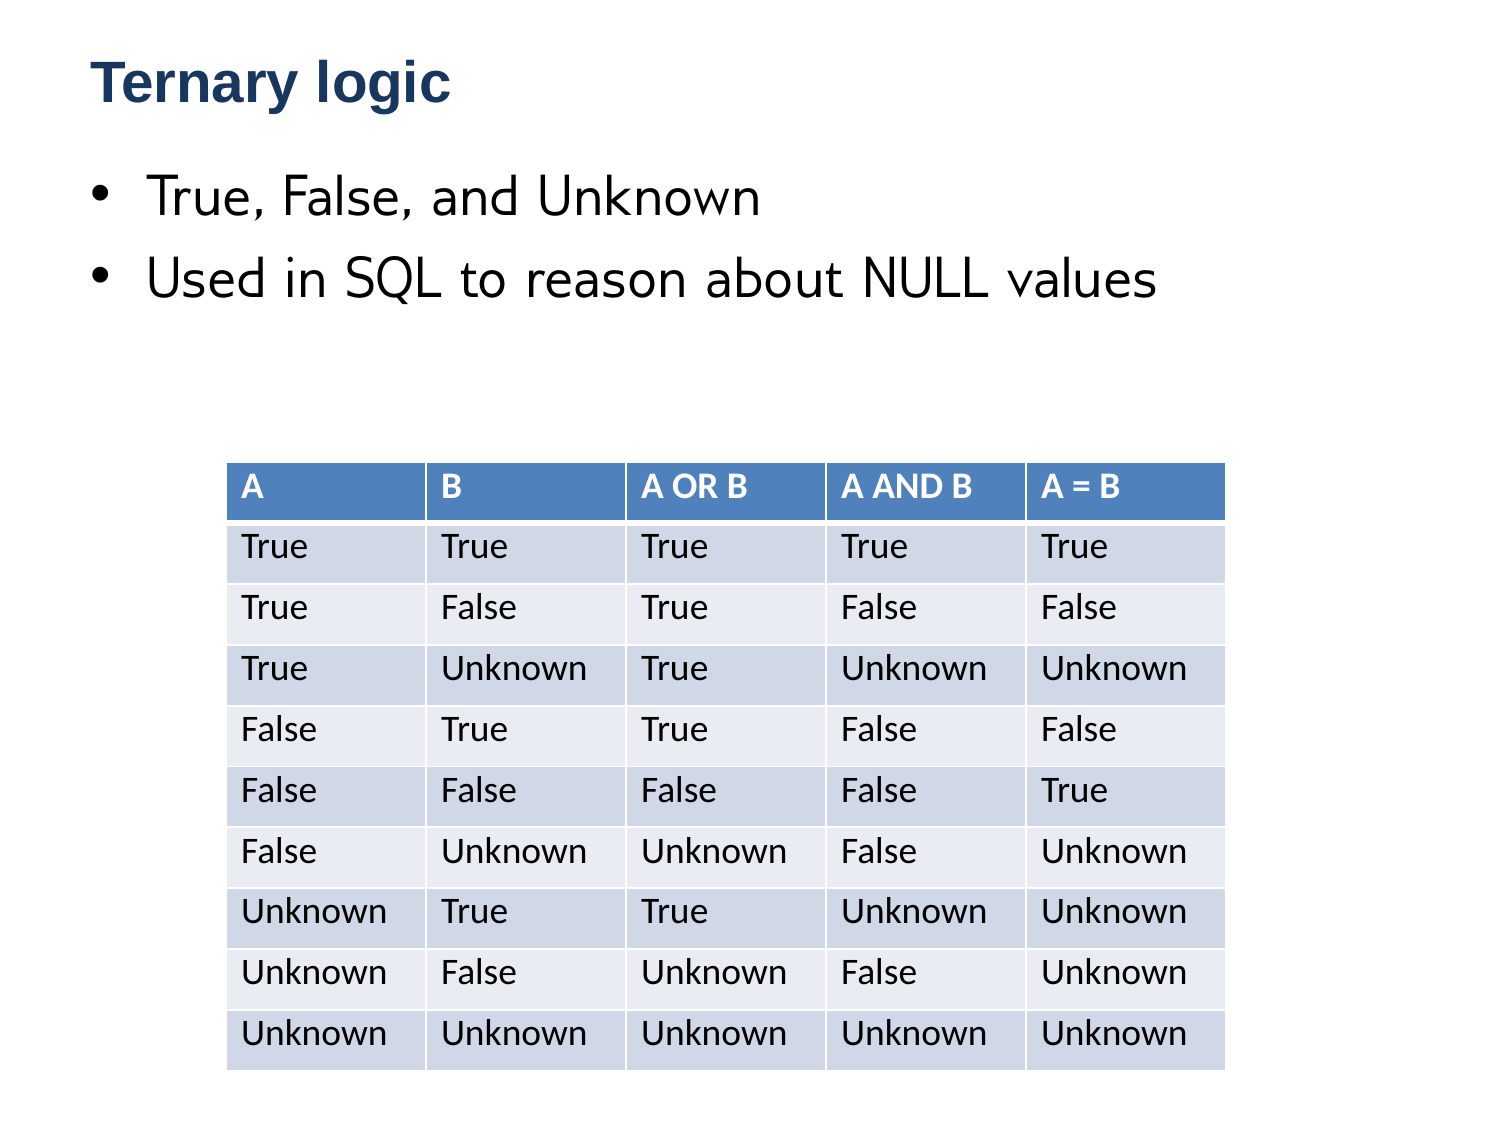

# Ternary logic
True, False, and Unknown
Used in SQL to reason about NULL values
| A | B | A OR B | A AND B | A = B |
| --- | --- | --- | --- | --- |
| True | True | True | True | True |
| True | False | True | False | False |
| True | Unknown | True | Unknown | Unknown |
| False | True | True | False | False |
| False | False | False | False | True |
| False | Unknown | Unknown | False | Unknown |
| Unknown | True | True | Unknown | Unknown |
| Unknown | False | Unknown | False | Unknown |
| Unknown | Unknown | Unknown | Unknown | Unknown |